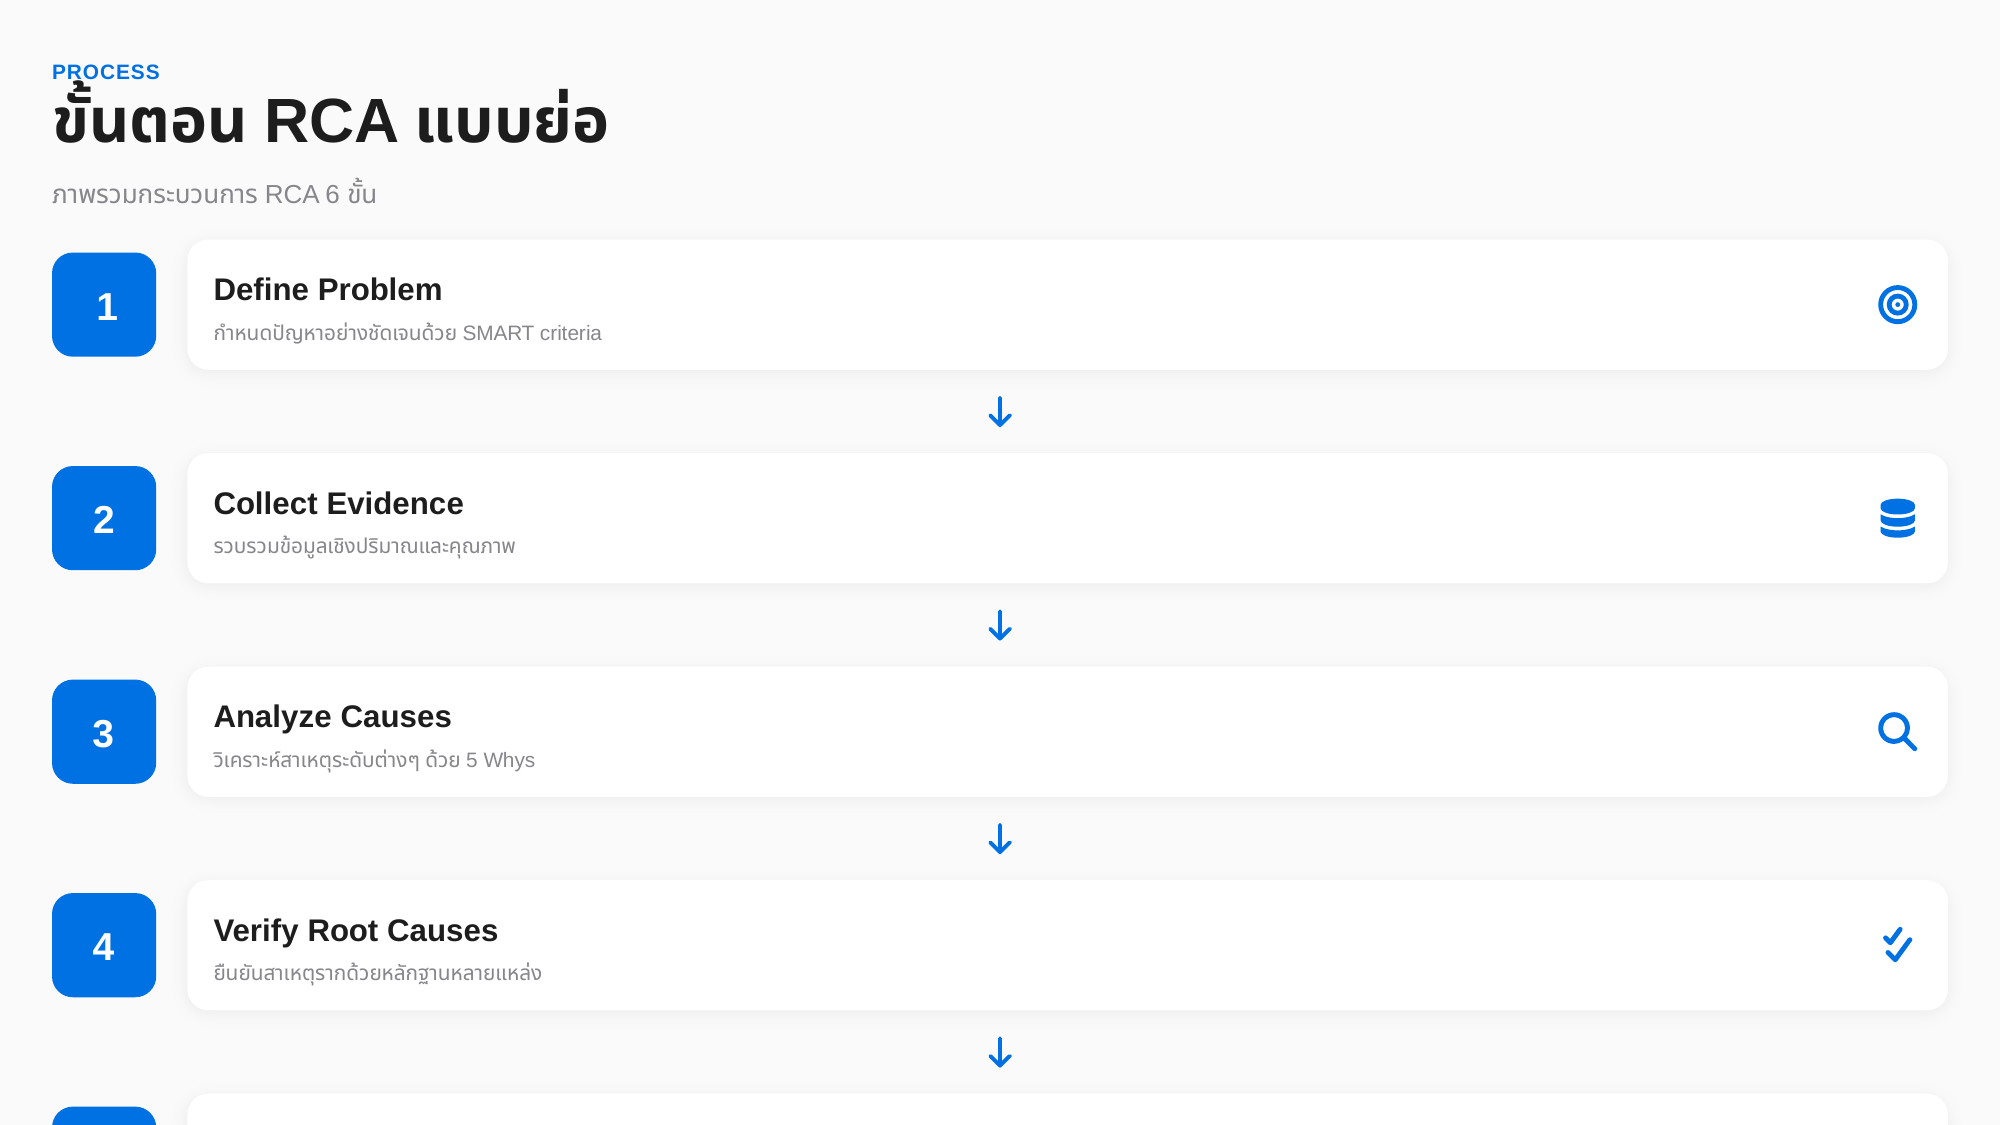

PROCESS
ขั้นตอน RCA แบบย่อ
ภาพรวมกระบวนการ RCA 6 ขั้น

Define Problem
1

กำหนดปัญหาอย่างชัดเจนด้วย SMART criteria

Collect Evidence
2

รวบรวมข้อมูลเชิงปริมาณและคุณภาพ

Analyze Causes
3

วิเคราะห์สาเหตุระดับต่างๆ ด้วย 5 Whys

Verify Root Causes
4

ยืนยันสาเหตุรากด้วยหลักฐานหลายแหล่ง

Develop Actions
5

พัฒนามาตรการแก้ไขเชิงระบบ

Implement & Monitor
6

ดำเนินการและติดตามผลอย่างต่อเนื่อง